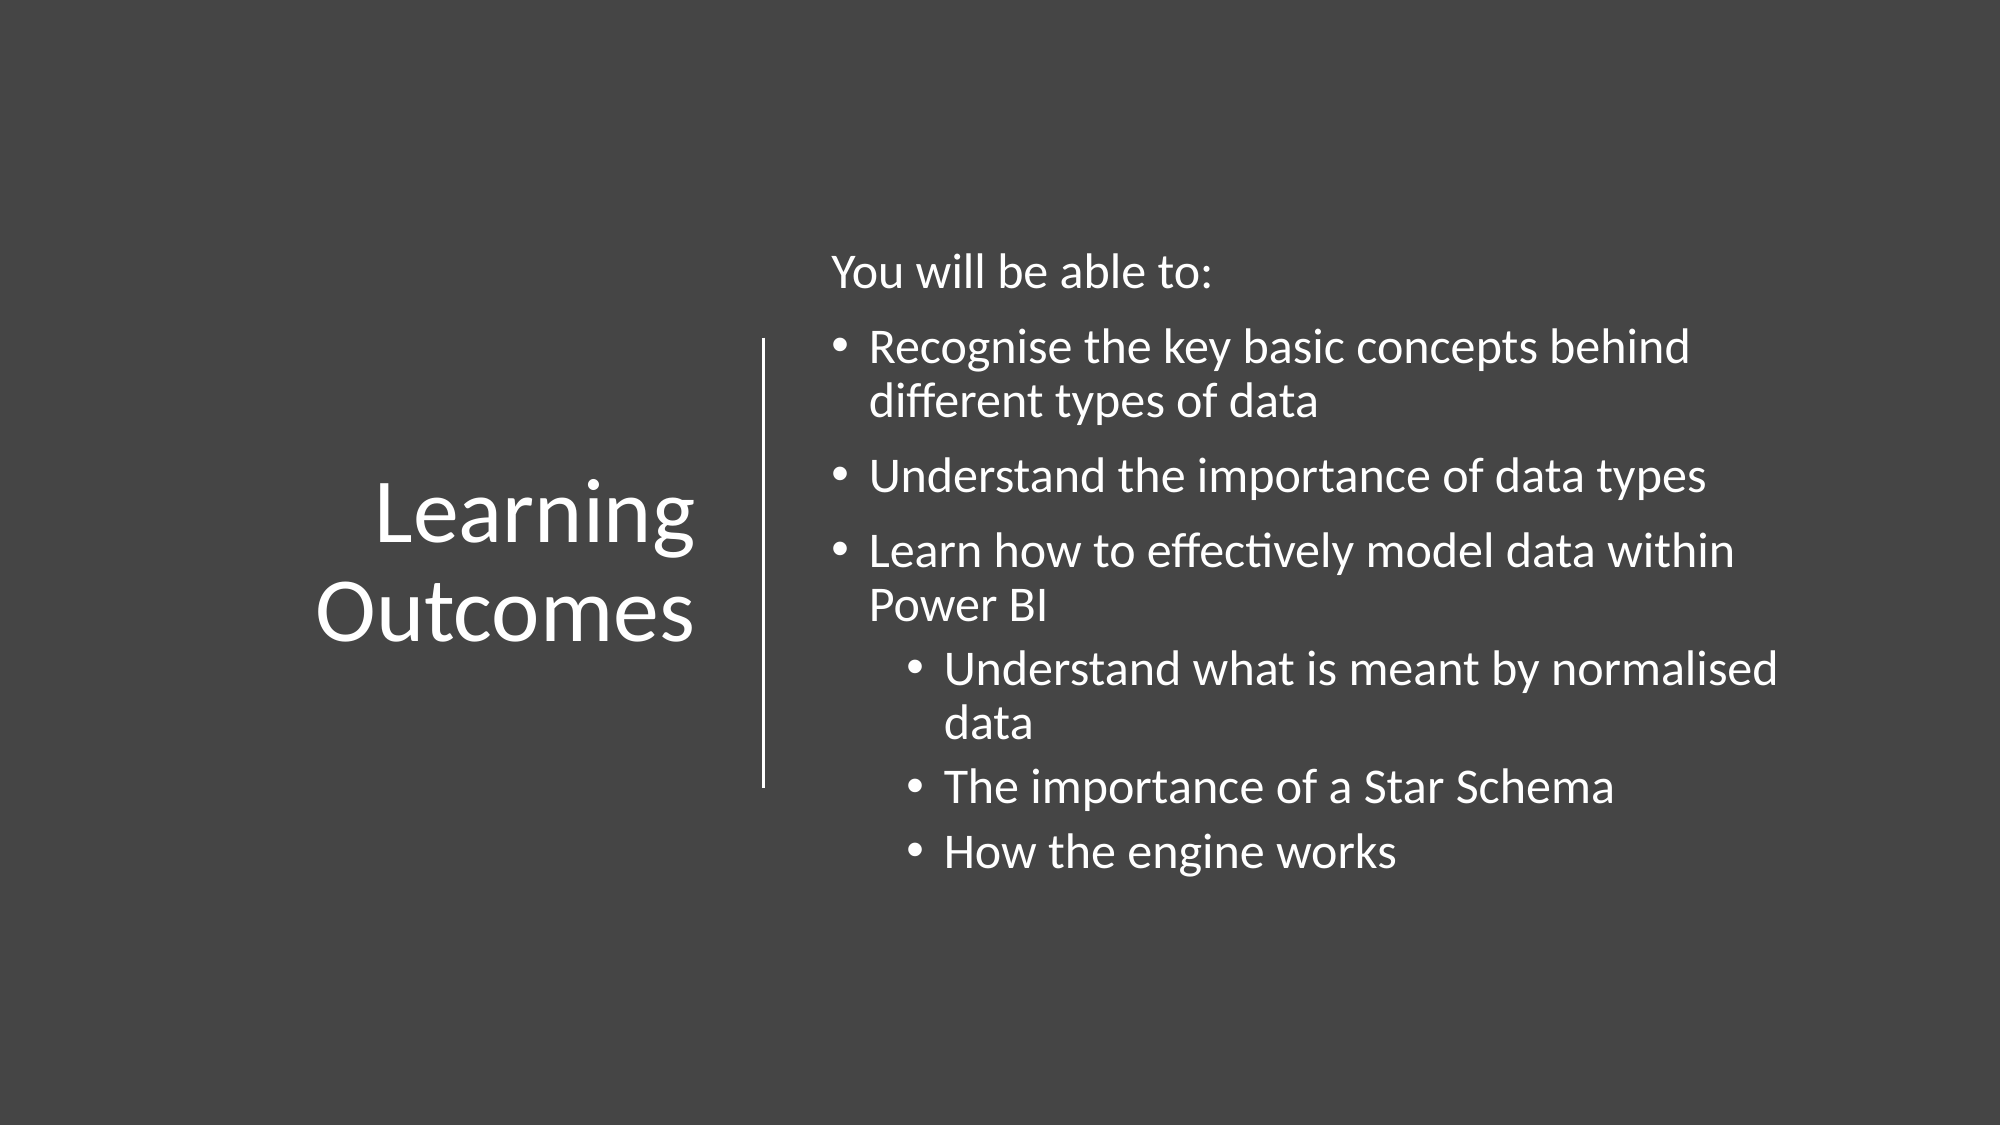

# Learning Outcomes
You will be able to:
Recognise the key basic concepts behind different types of data
Understand the importance of data types
Learn how to effectively model data within Power BI
Understand what is meant by normalised data
The importance of a Star Schema
How the engine works